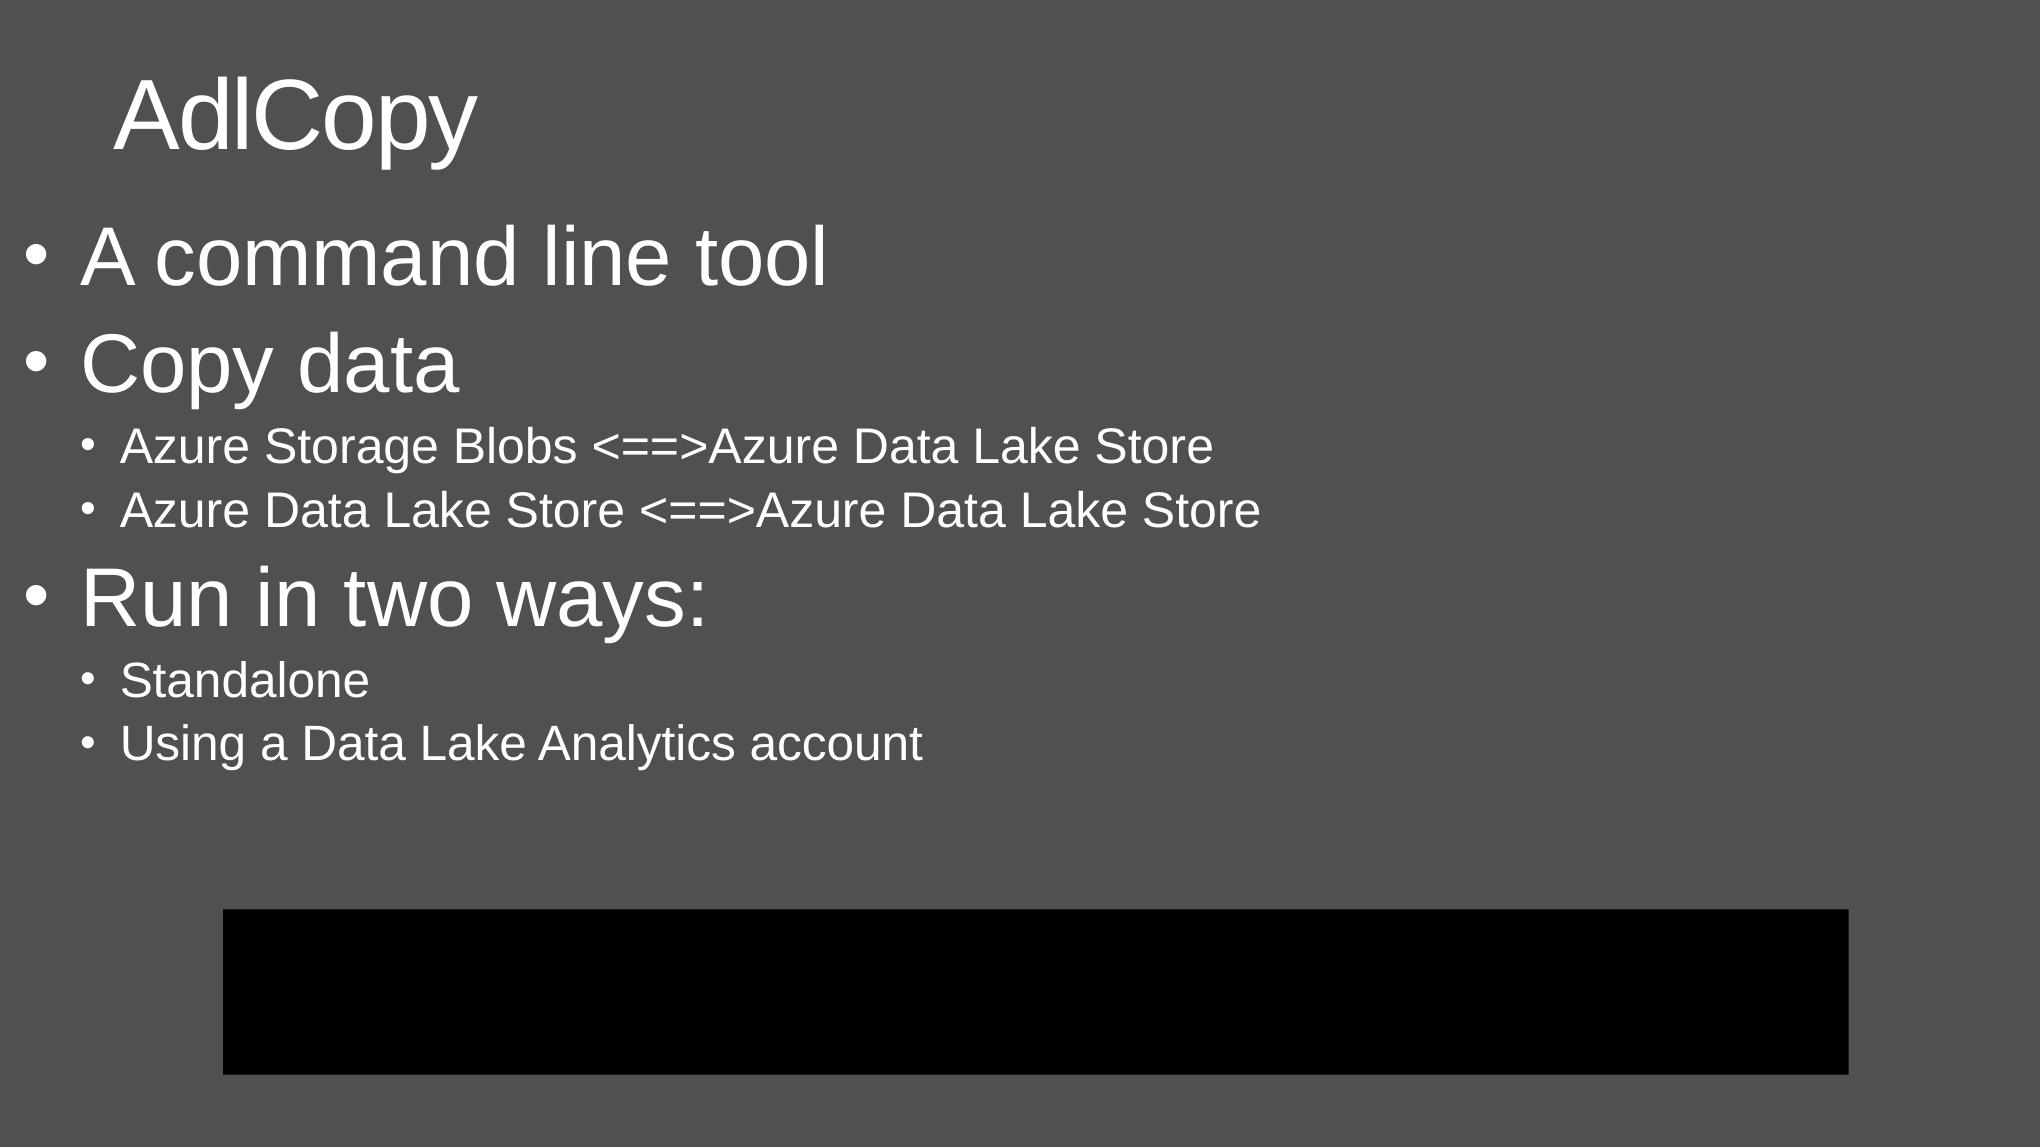

AdlCopy
A command line tool
Copy data
Azure Storage Blobs <==>Azure Data Lake Store
Azure Data Lake Store <==>Azure Data Lake Store
Run in two ways:
Standalone
Using a Data Lake Analytics account
AdlCopy /Source <Blob source> /Dest <ADLS destination> /SourceKey <Key for Blob account> /Account <ADLA account> /Units <Number of Analytics units>